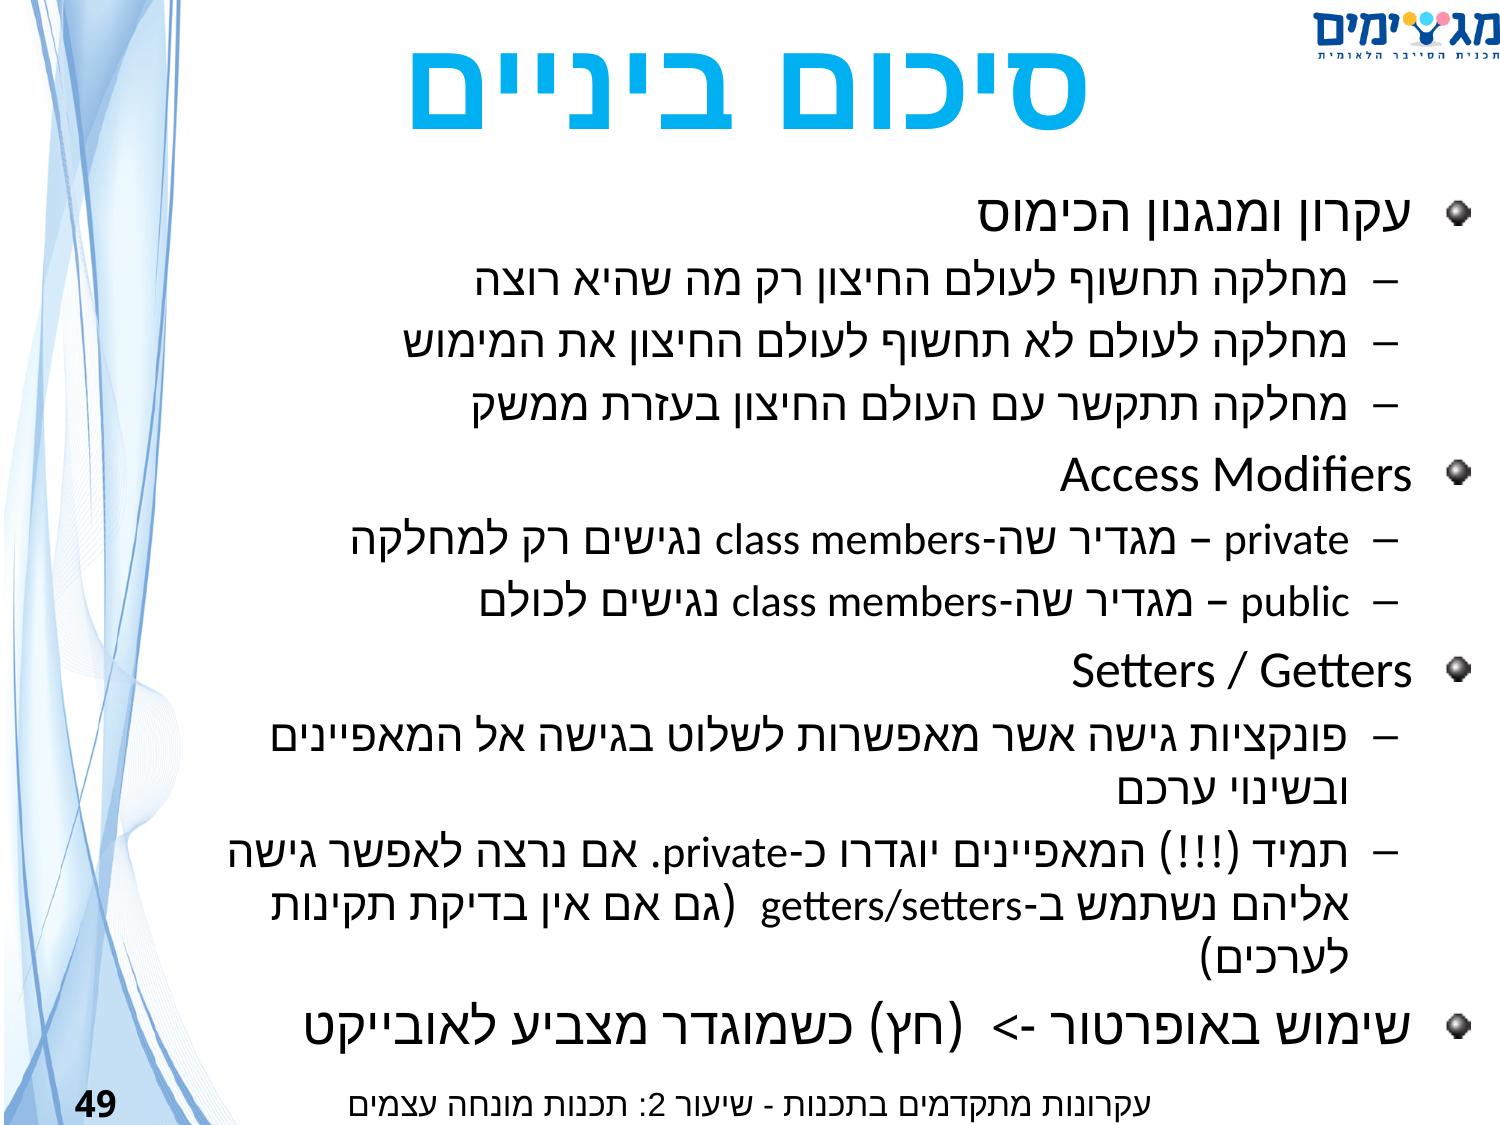

סיכום ביניים
עקרון ומנגנון הכימוס
מחלקה תחשוף לעולם החיצון רק מה שהיא רוצה
מחלקה לעולם לא תחשוף לעולם החיצון את המימוש
מחלקה תתקשר עם העולם החיצון בעזרת ממשק
Access Modifiers
private – מגדיר שה-class members נגישים רק למחלקה
public – מגדיר שה-class members נגישים לכולם
Setters / Getters
פונקציות גישה אשר מאפשרות לשלוט בגישה אל המאפיינים ובשינוי ערכם
תמיד (!!!) המאפיינים יוגדרו כ-private. אם נרצה לאפשר גישה אליהם נשתמש ב-getters/setters  (גם אם אין בדיקת תקינות לערכים)
שימוש באופרטור ->  (חץ) כשמוגדר מצביע לאובייקט